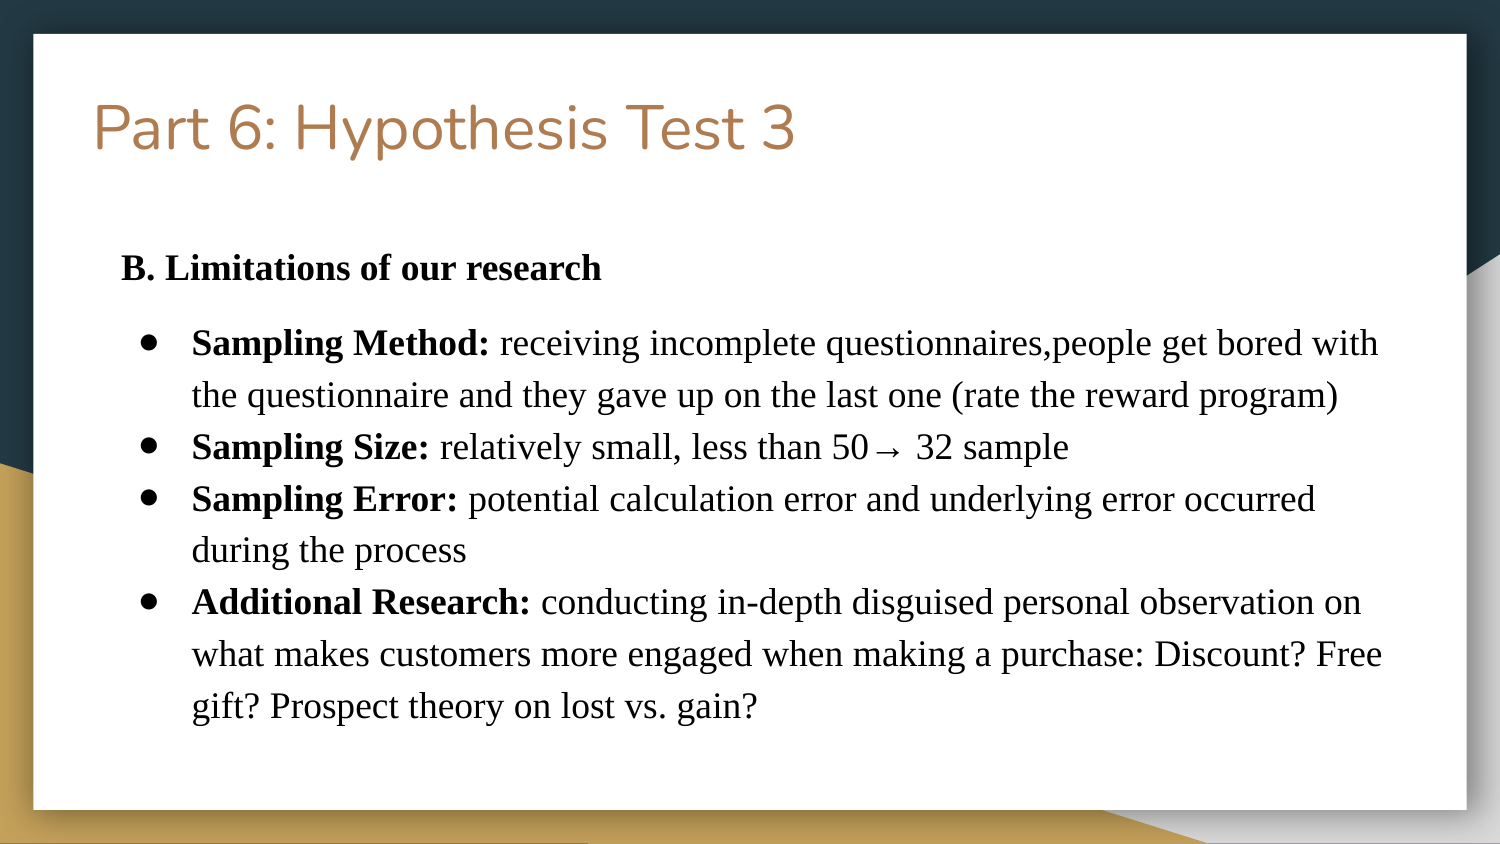

# Part 6: Hypothesis Test 3
B. Limitations of our research
Sampling Method: receiving incomplete questionnaires,people get bored with the questionnaire and they gave up on the last one (rate the reward program)
Sampling Size: relatively small, less than 50→ 32 sample
Sampling Error: potential calculation error and underlying error occurred during the process
Additional Research: conducting in-depth disguised personal observation on what makes customers more engaged when making a purchase: Discount? Free gift? Prospect theory on lost vs. gain?